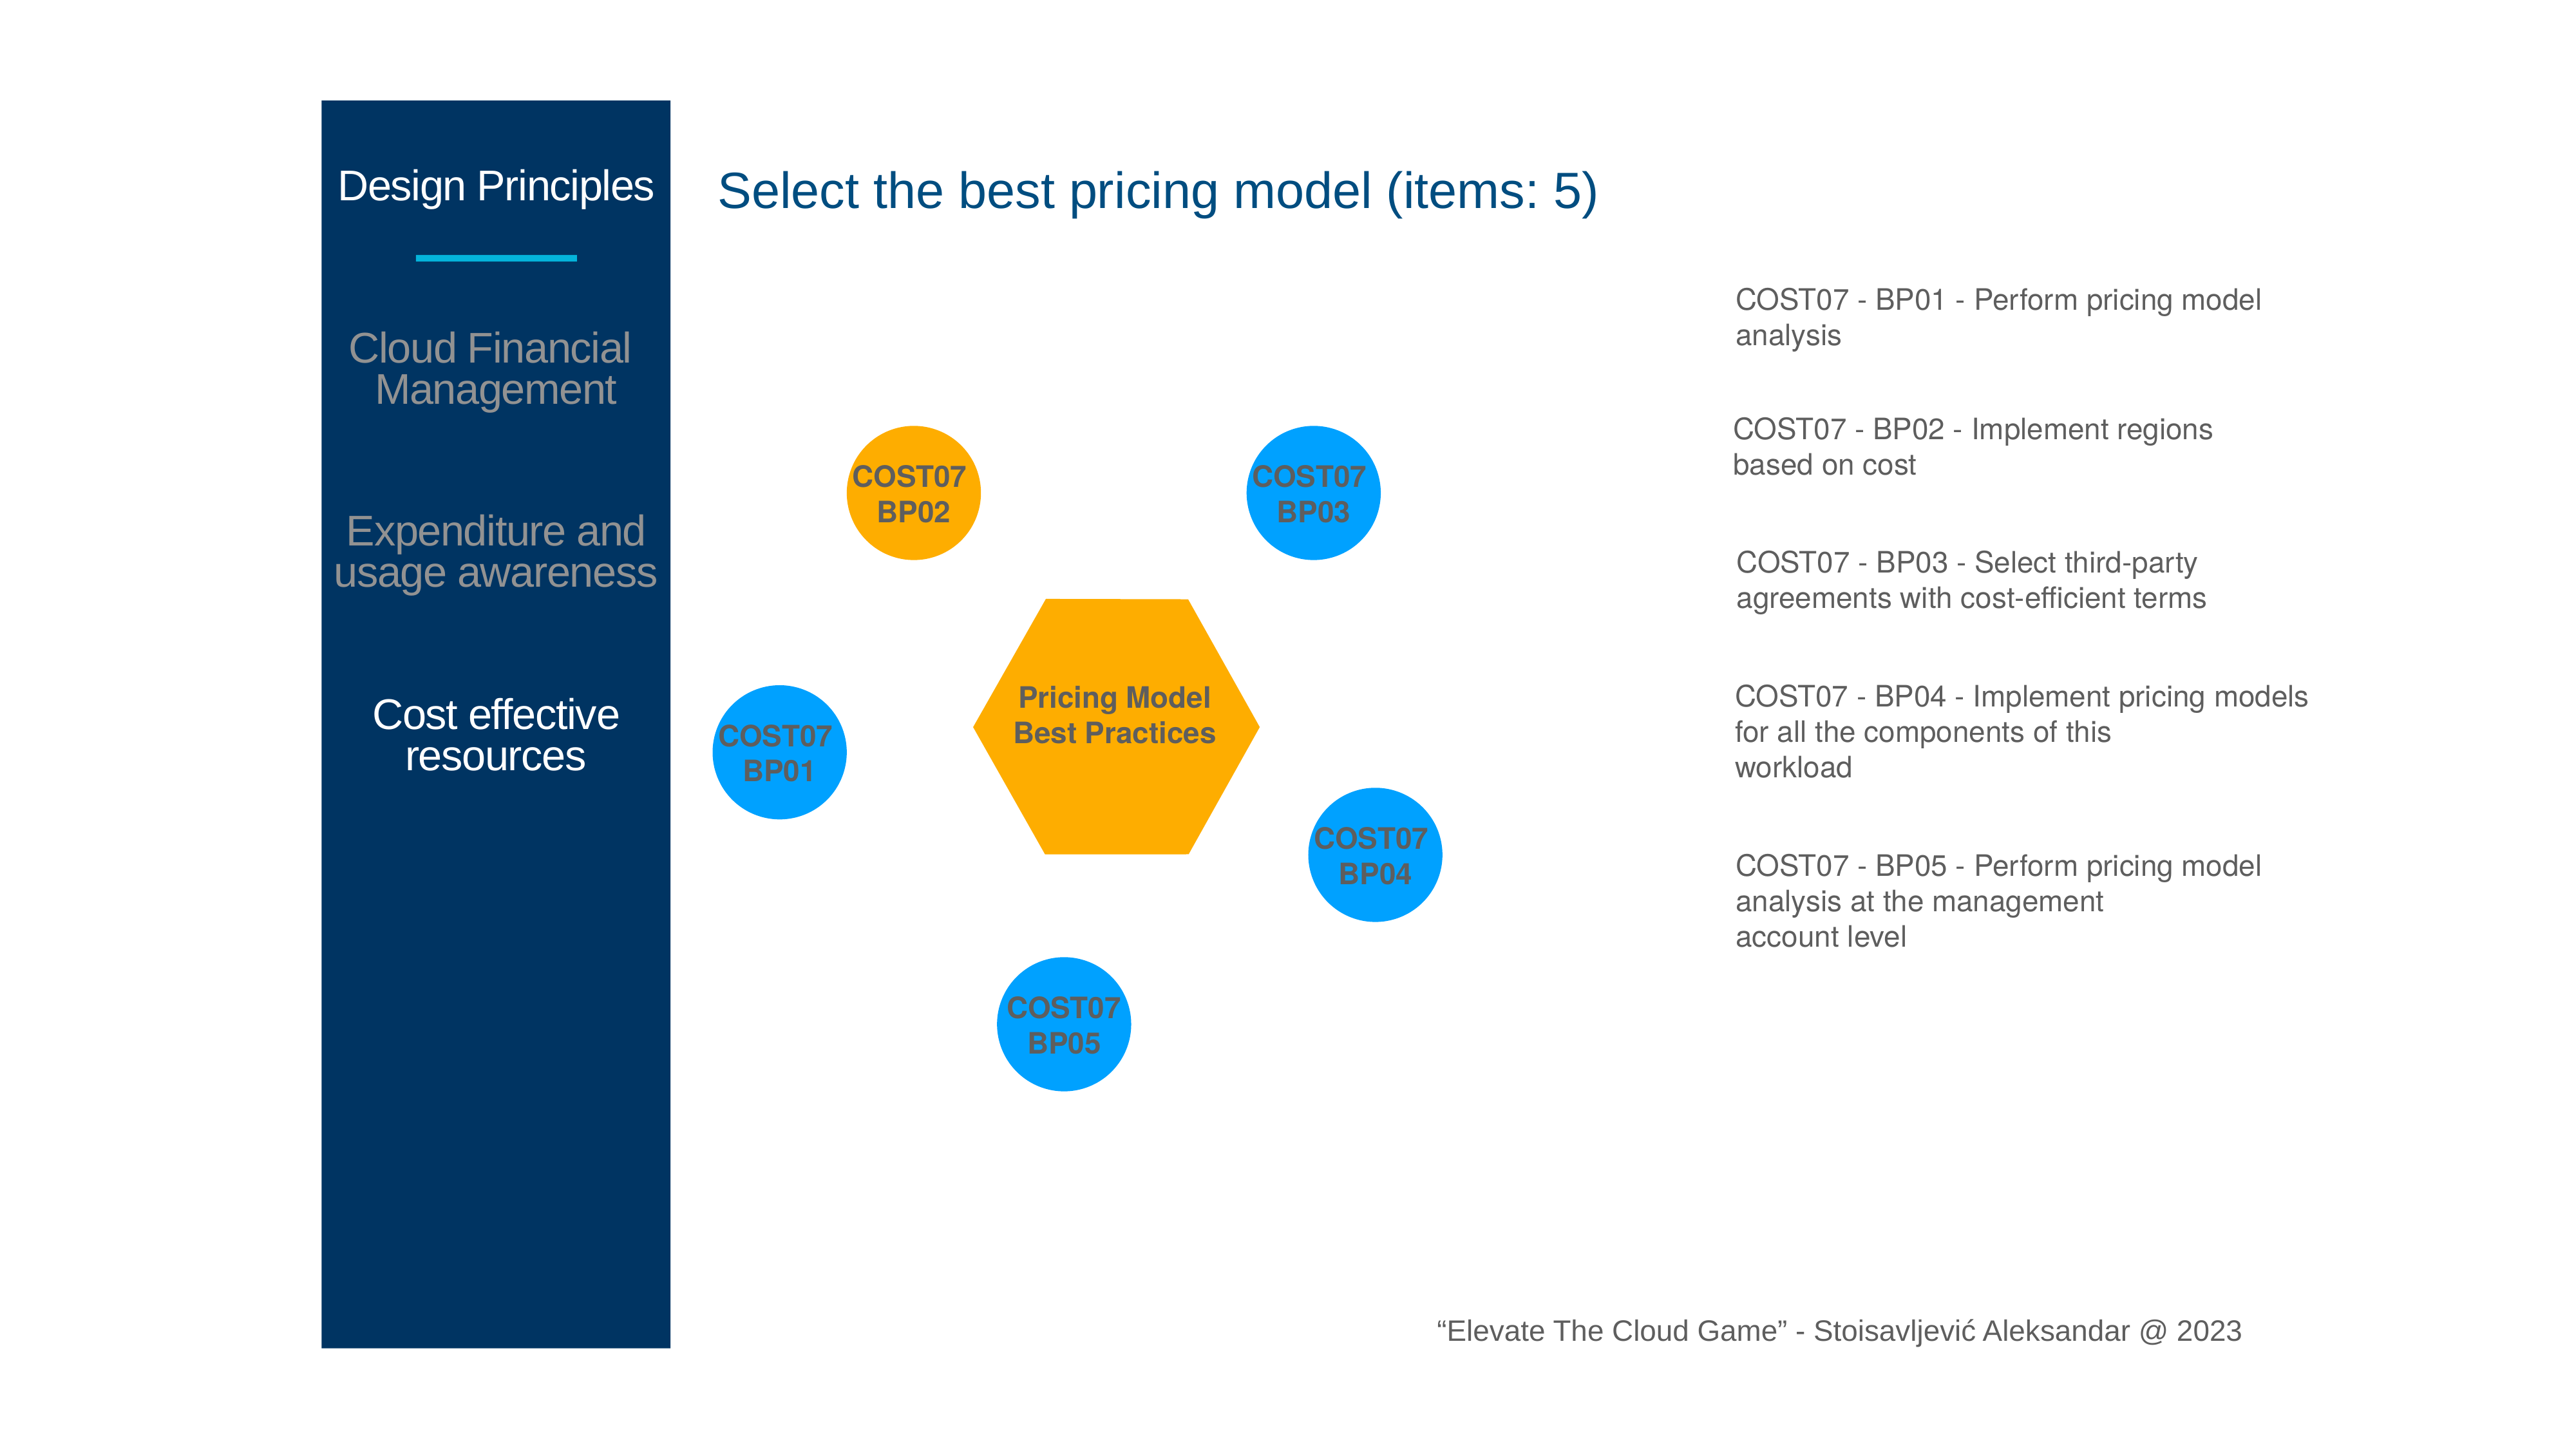

Design Principles
Select the best pricing model (items: 5)

COST07 - BP01 - Perform pricing model
analysis
Cloud Financial
Management
COST07 - BP02 - Implement regions
based on cost

COST07
BP02
COST07
BP03
Expenditure and usage awareness
COST07 - BP03 - Select third-party
agreements with cost-efficient terms

Pricing Model
Best Practices
COST07 - BP04 - Implement pricing models
for all the components of this
workload
Cost effective resources

COST07
BP01

COST07
BP04
COST07 - BP05 - Perform pricing model
analysis at the management
account level

COST07
BP05
“Elevate The Cloud Game” - Stoisavljević Aleksandar @ 2023